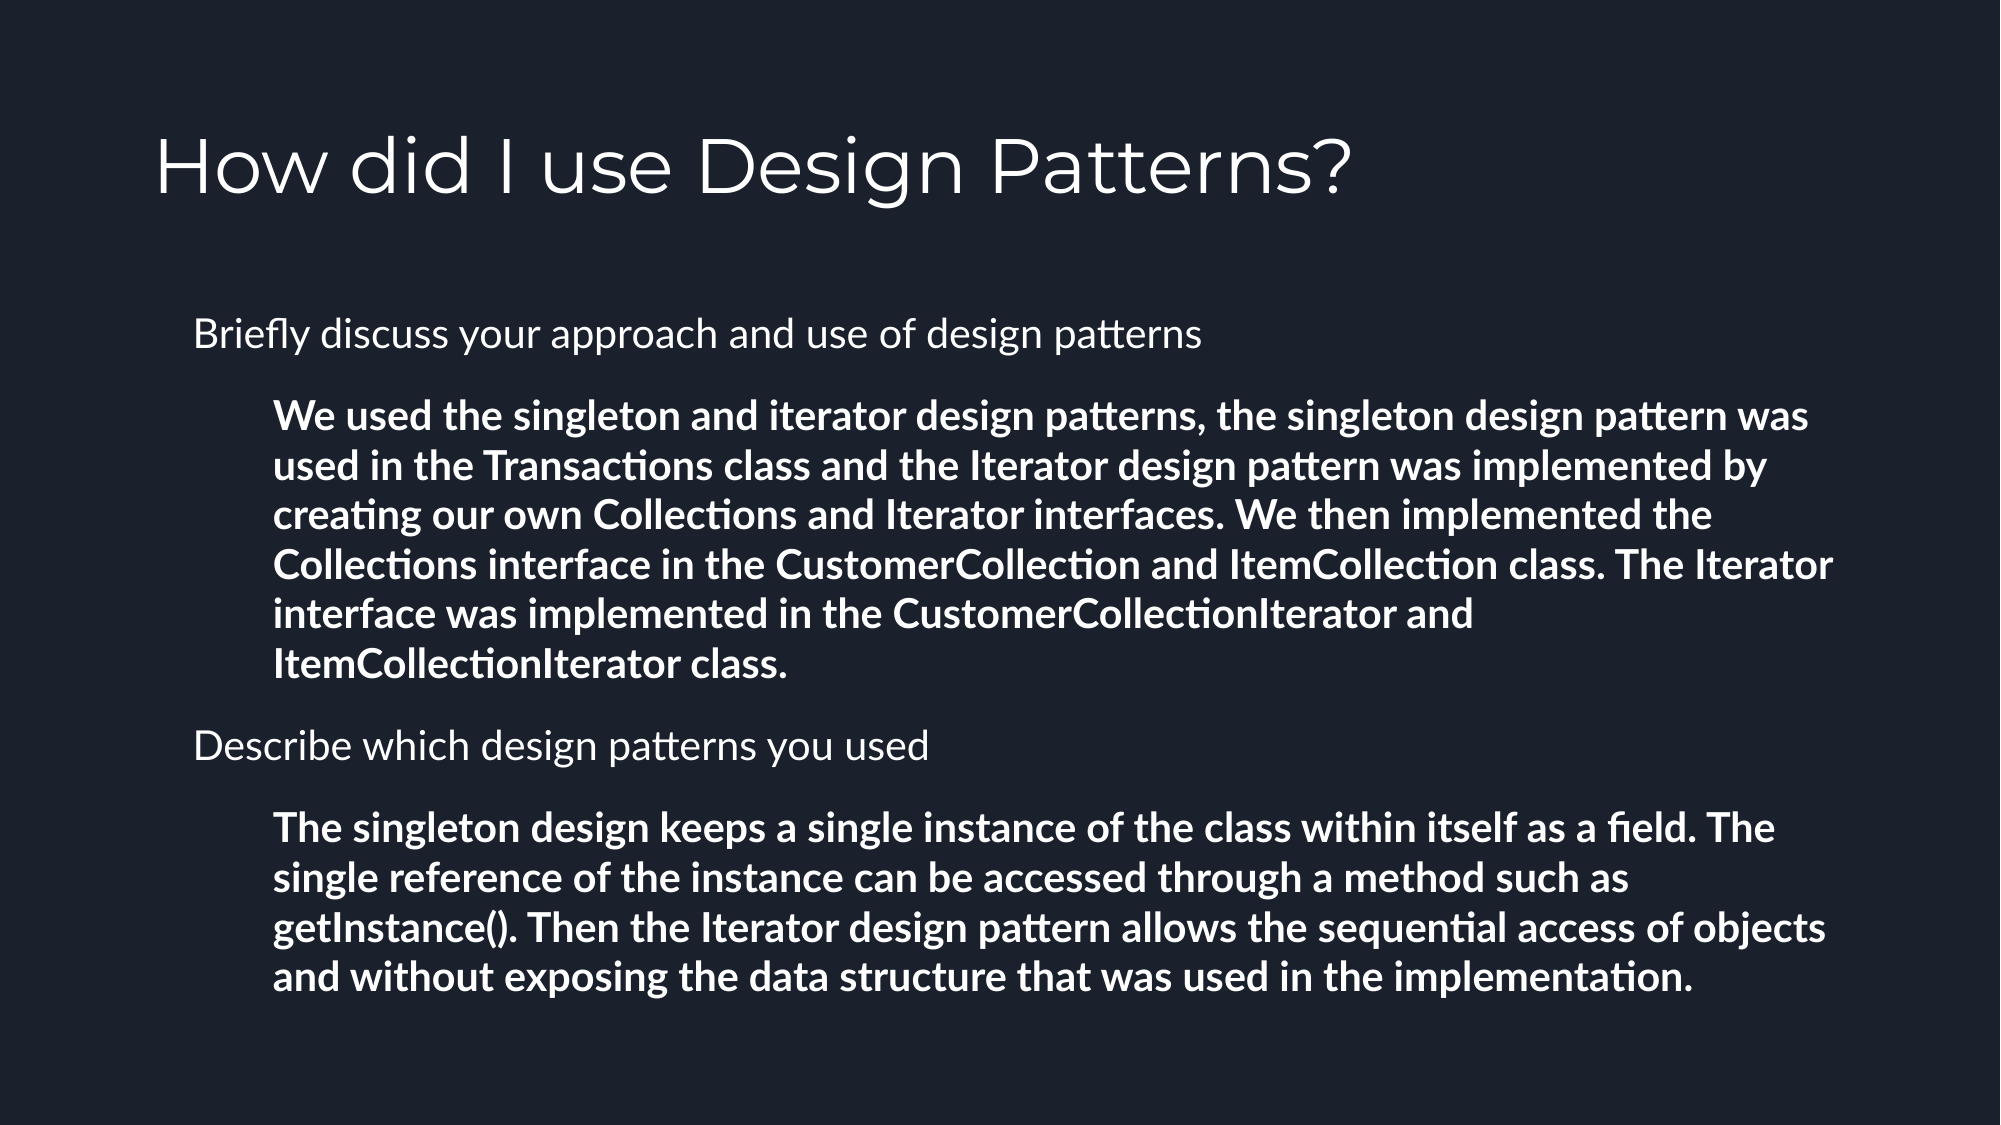

# How did I use Design Patterns?
Briefly discuss your approach and use of design patterns
We used the singleton and iterator design patterns, the singleton design pattern was used in the Transactions class and the Iterator design pattern was implemented by creating our own Collections and Iterator interfaces. We then implemented the Collections interface in the CustomerCollection and ItemCollection class. The Iterator interface was implemented in the CustomerCollectionIterator and ItemCollectionIterator class.
Describe which design patterns you used
The singleton design keeps a single instance of the class within itself as a field. The single reference of the instance can be accessed through a method such as getInstance(). Then the Iterator design pattern allows the sequential access of objects and without exposing the data structure that was used in the implementation.